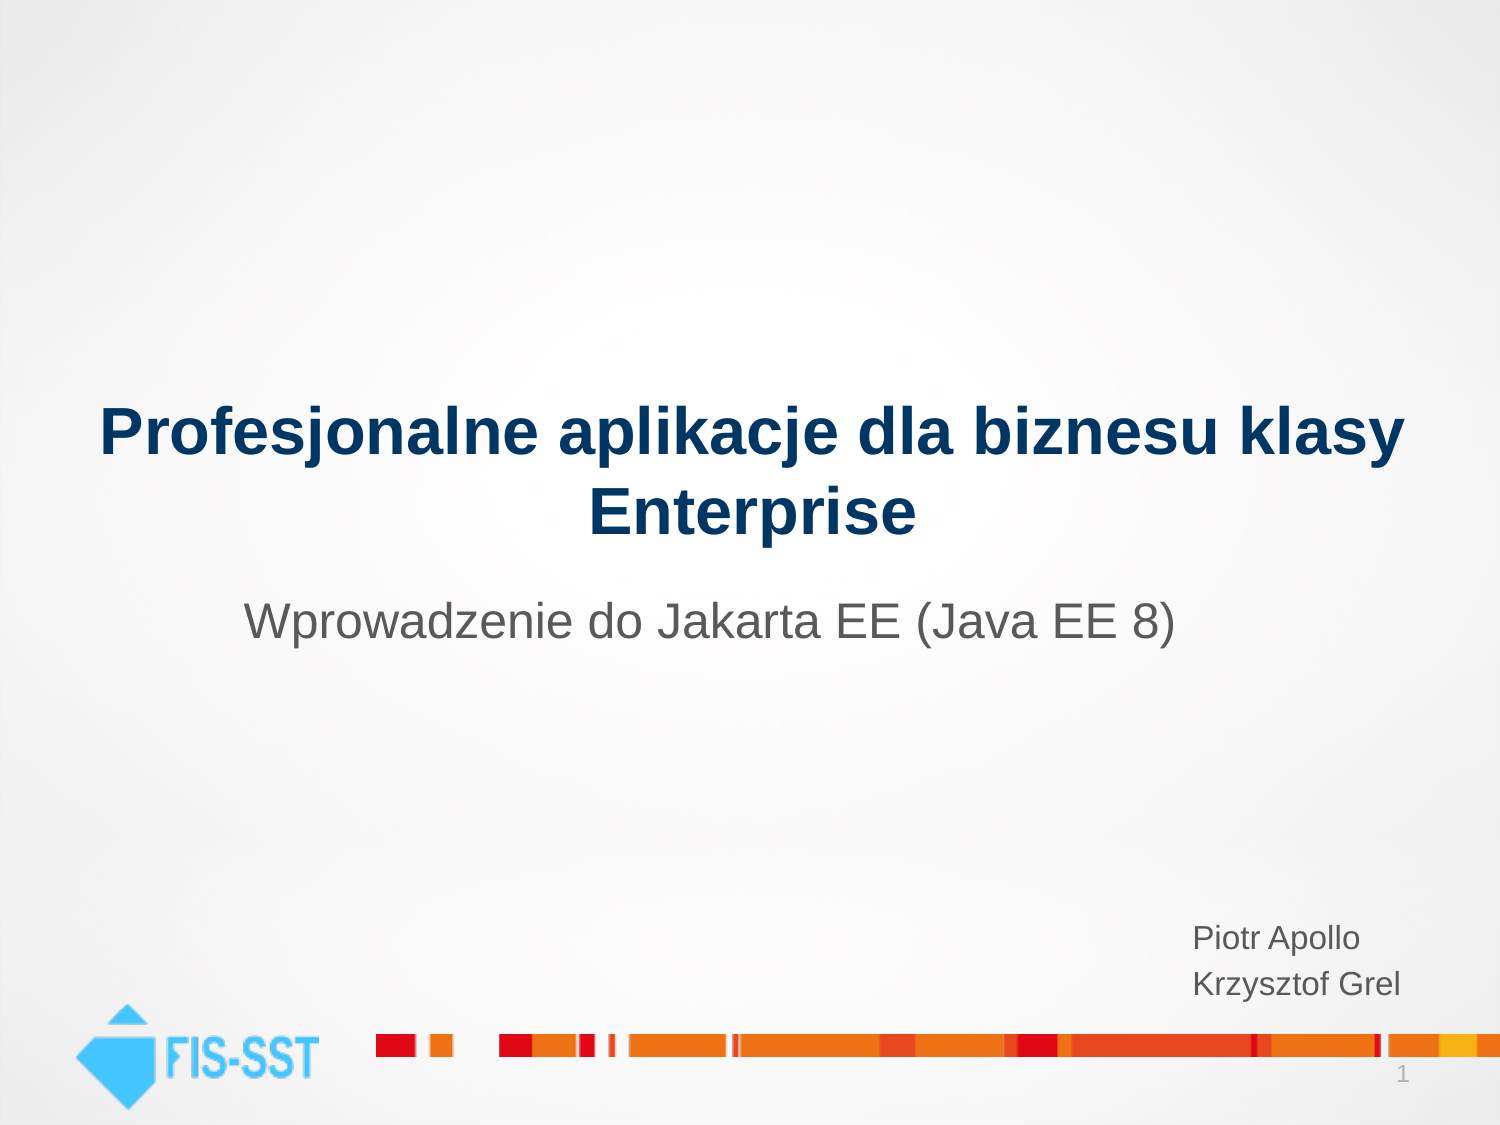

# Profesjonalne aplikacje dla biznesu klasy Enterprise
Wprowadzenie do Jakarta EE (Java EE 8)
Piotr Apollo
Krzysztof Grel
1